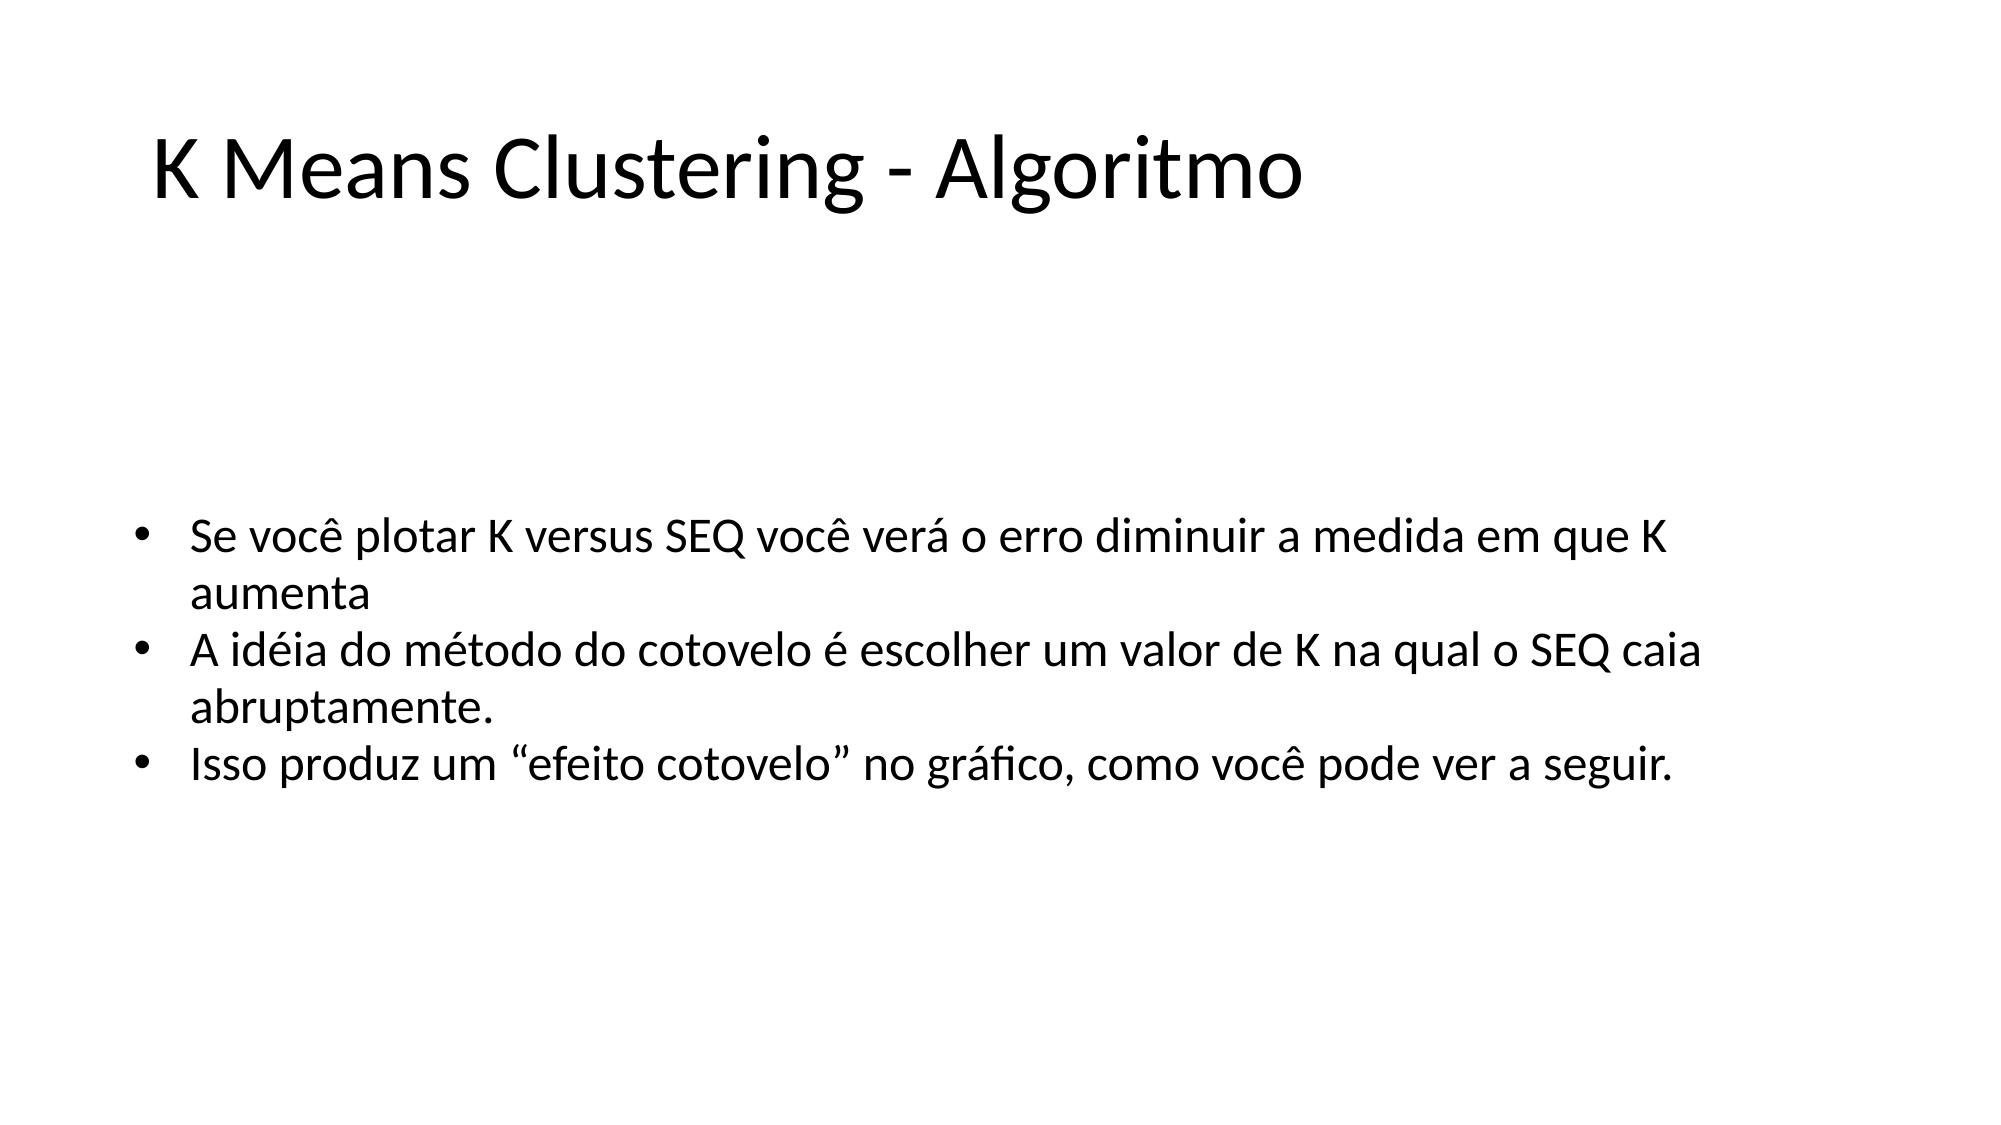

# K Means Clustering - Algoritmo
Se você plotar K versus SEQ você verá o erro diminuir a medida em que K aumenta
A idéia do método do cotovelo é escolher um valor de K na qual o SEQ caia abruptamente.
Isso produz um “efeito cotovelo” no gráfico, como você pode ver a seguir.